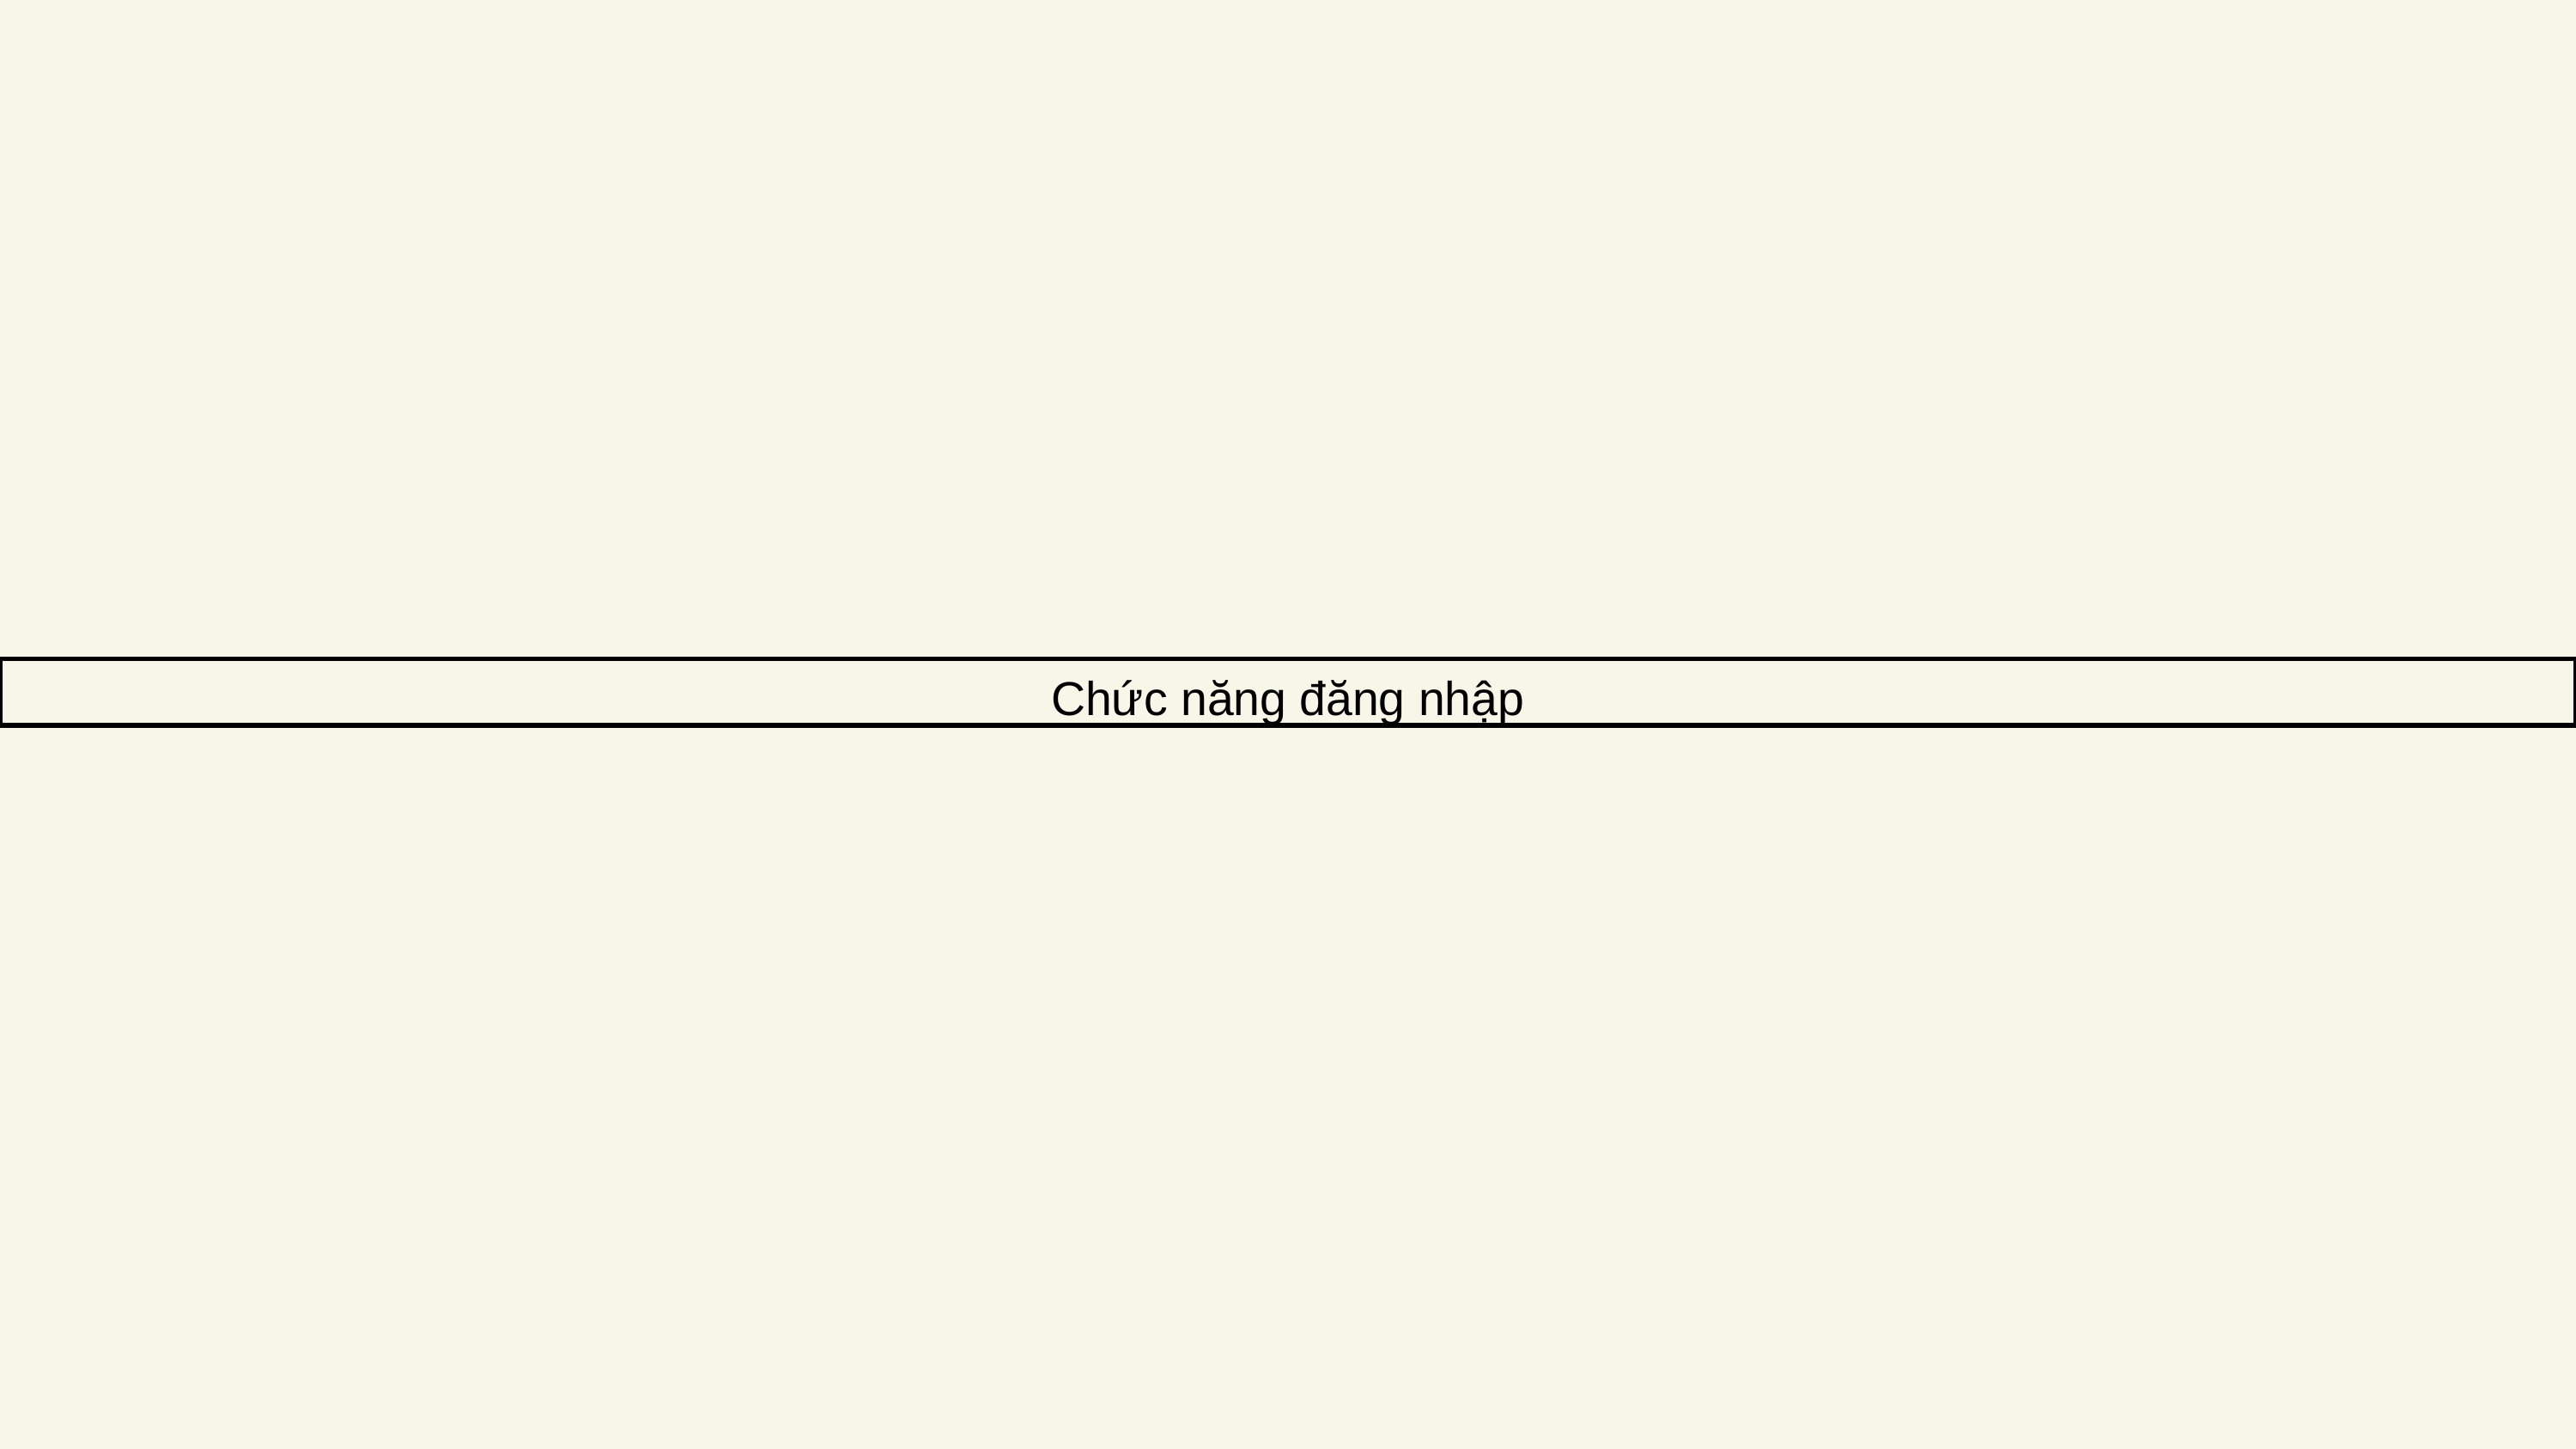

| Chức năng đăng nhập | Chức năng đăng nhập | Chức năng đăng nhập | Chức năng đăng nhập | Chức năng đăng nhập | Chức năng đăng nhập | Chức năng đăng nhập | Chức năng đăng nhập | Chức năng đăng nhập |
| --- | --- | --- | --- | --- | --- | --- | --- | --- |